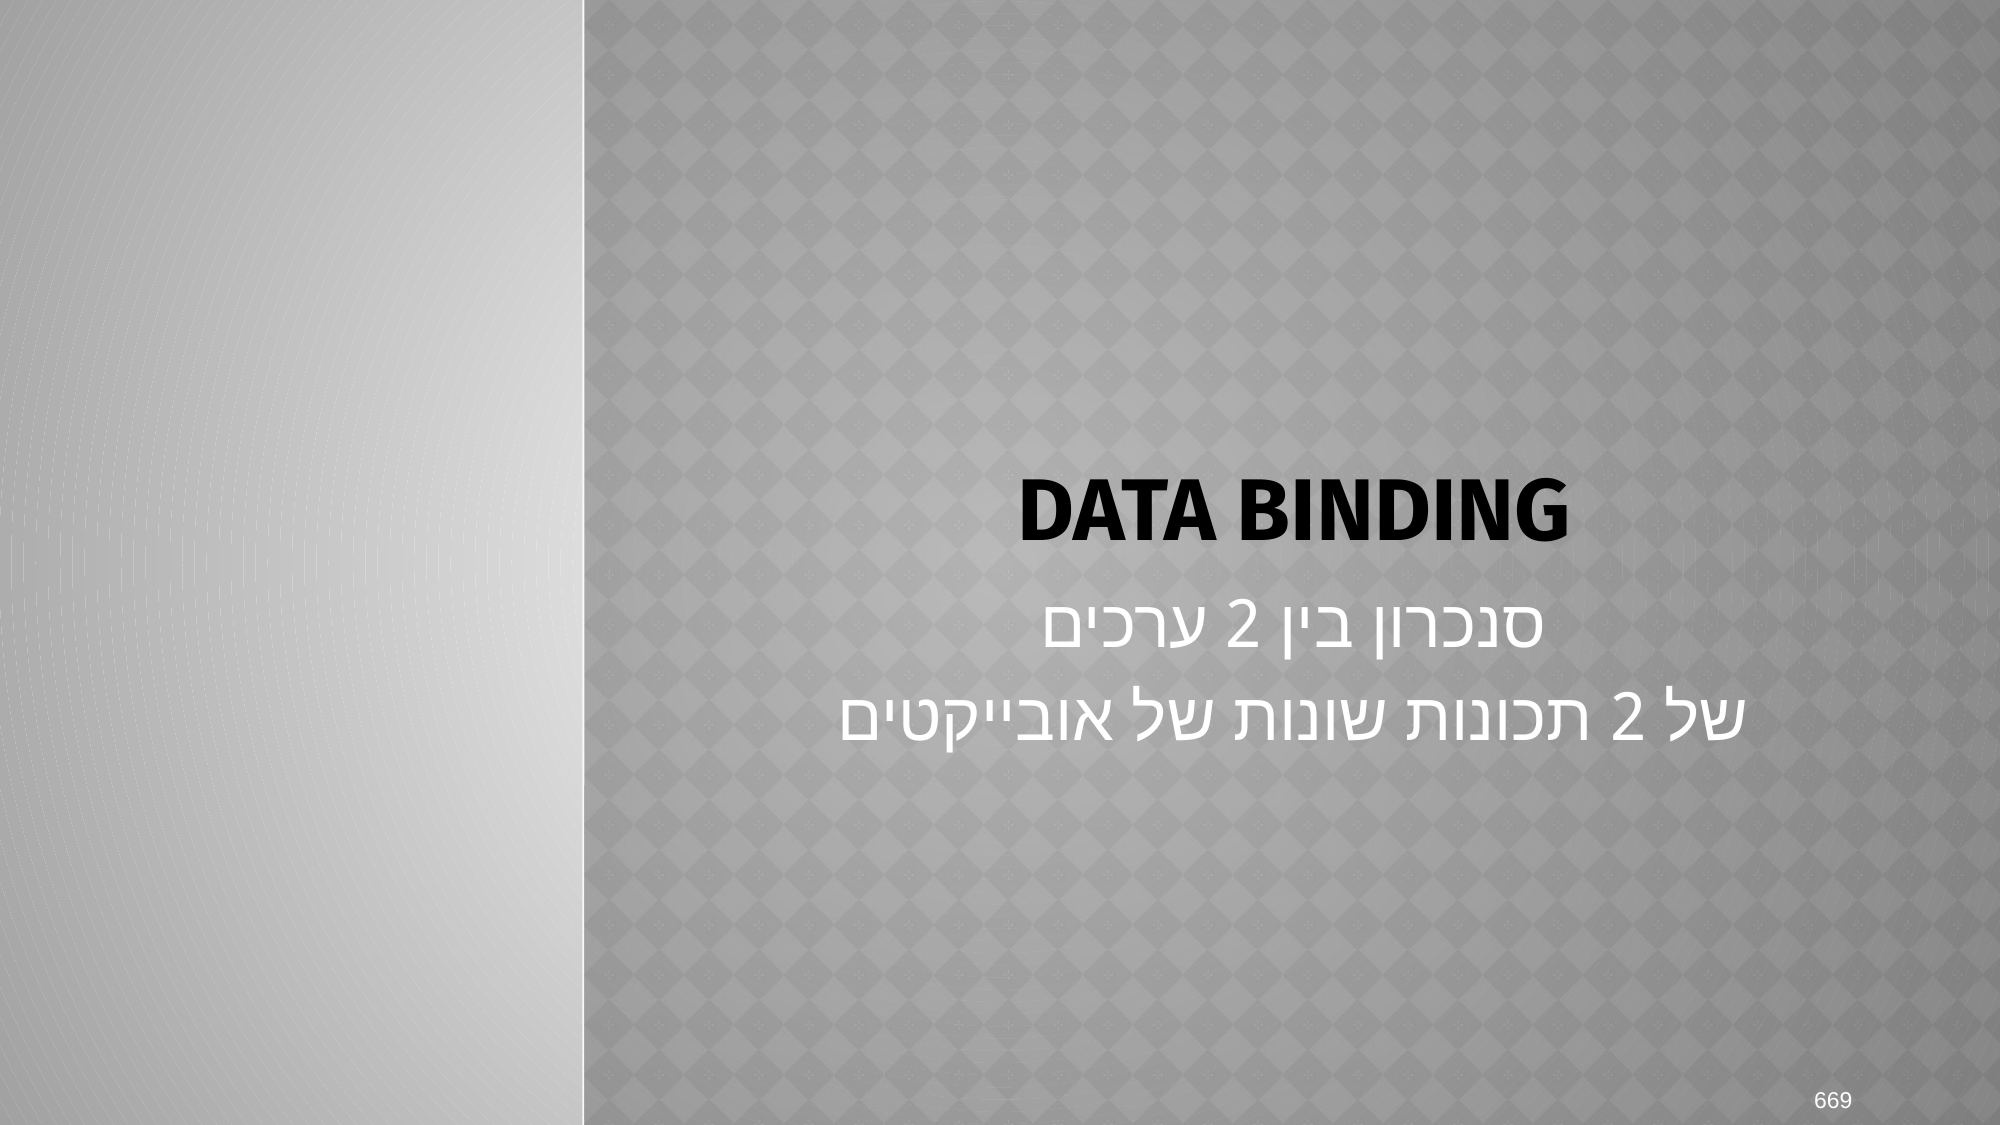

# DaTA BINDING
סנכרון בין 2 ערכים
של 2 תכונות שונות של אובייקטים
669